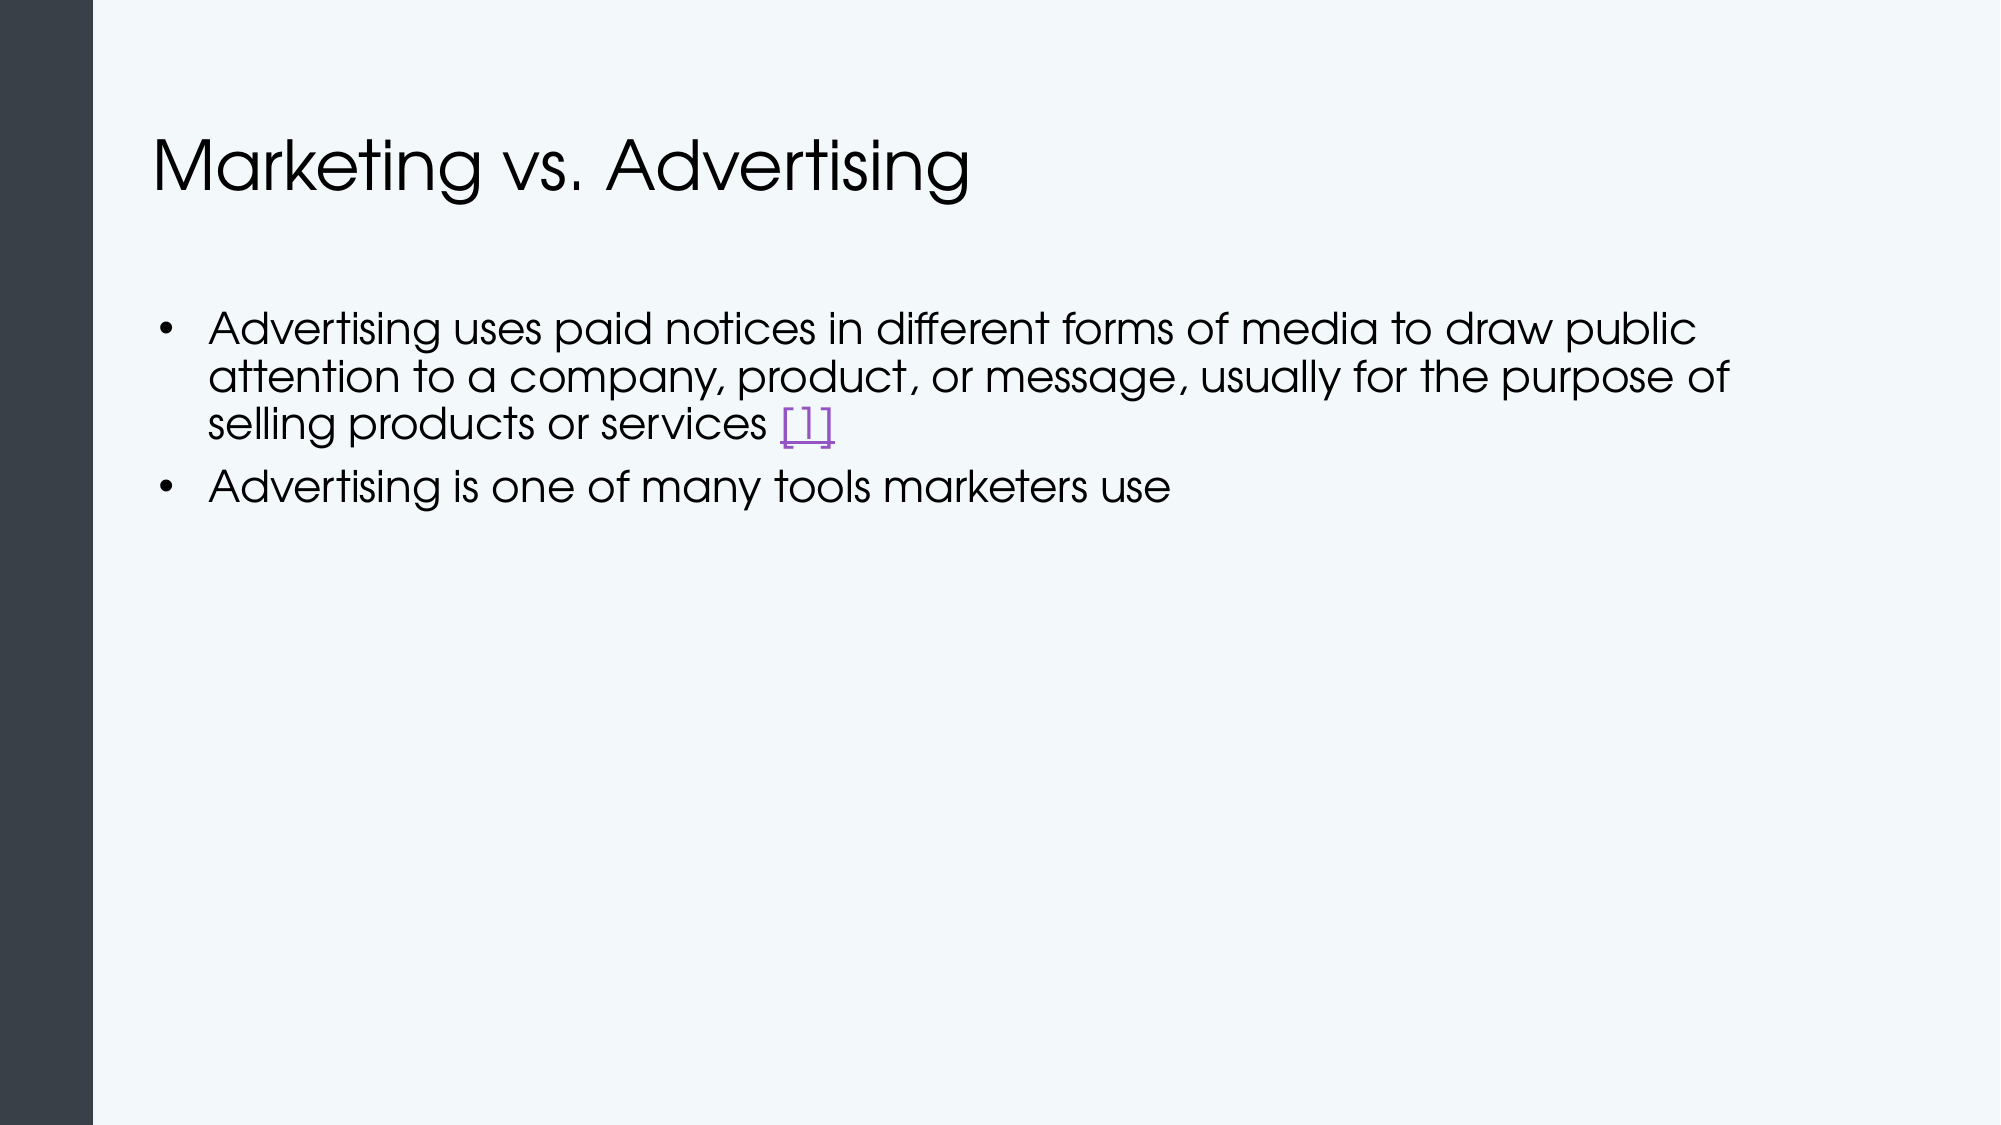

# Marketing vs. Advertising
Advertising uses paid notices in different forms of media to draw public attention to a company, product, or message, usually for the purpose of selling products or services [1]
Advertising is one of many tools marketers use